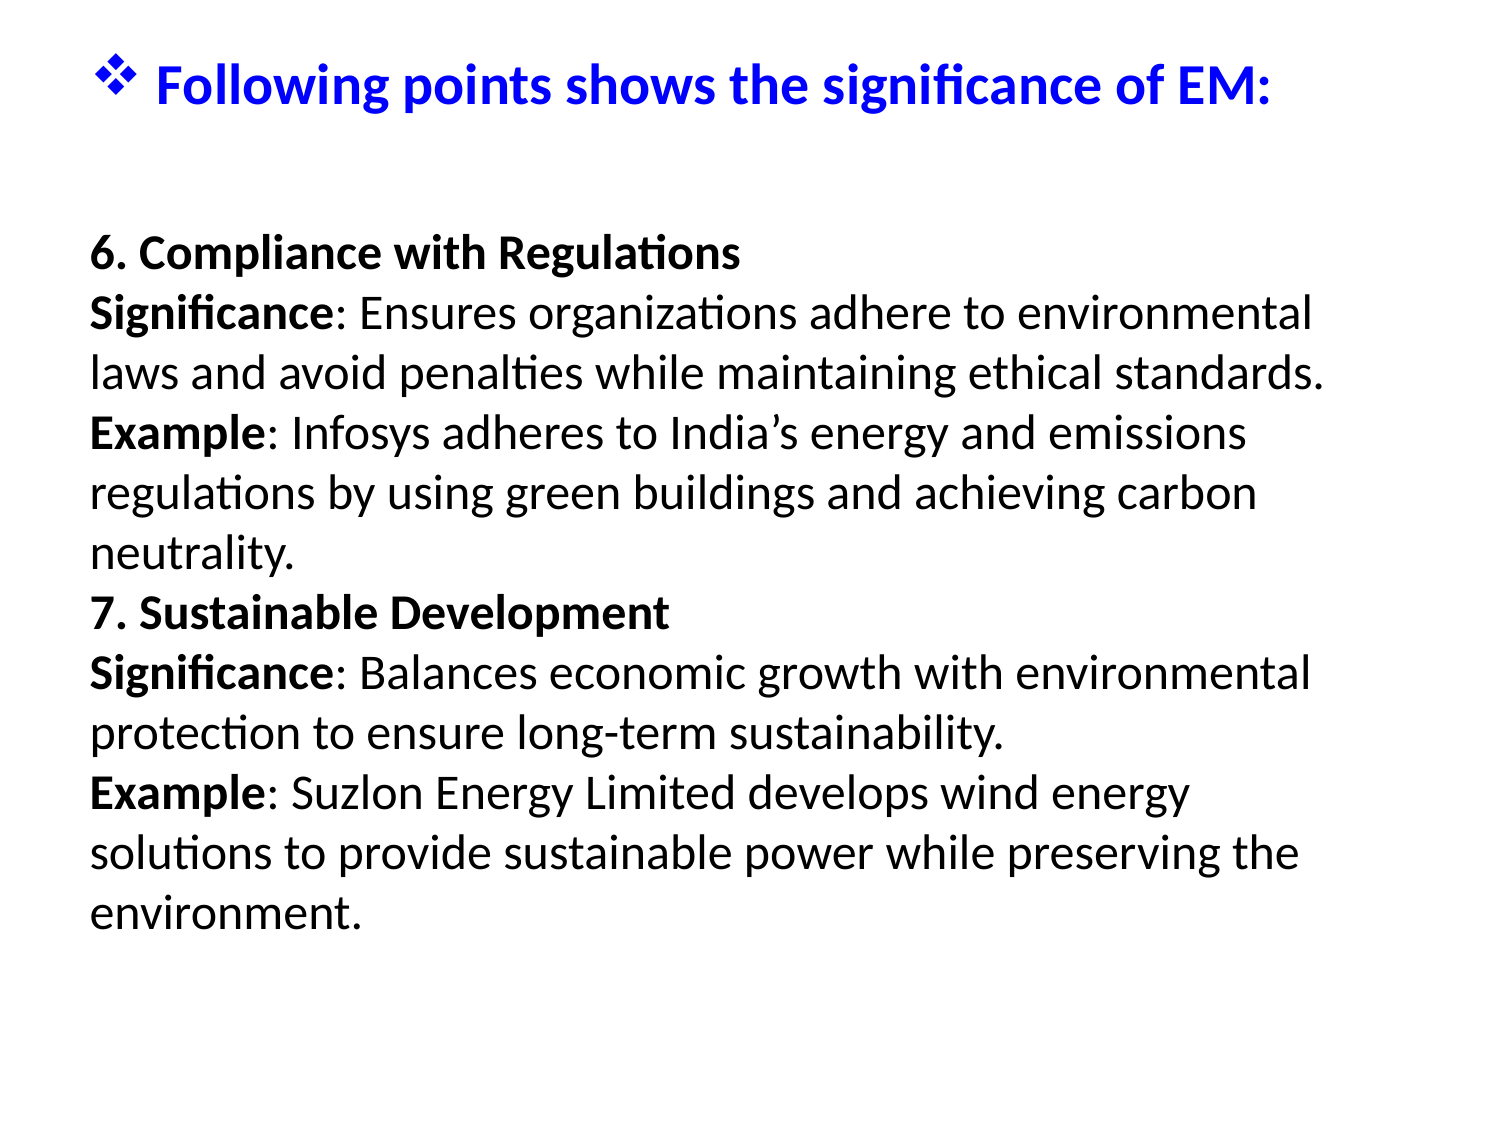

Following points shows the significance of EM:
6. Compliance with Regulations
Significance: Ensures organizations adhere to environmental laws and avoid penalties while maintaining ethical standards.
Example: Infosys adheres to India’s energy and emissions regulations by using green buildings and achieving carbon neutrality.
7. Sustainable Development
Significance: Balances economic growth with environmental protection to ensure long-term sustainability.
Example: Suzlon Energy Limited develops wind energy solutions to provide sustainable power while preserving the environment.